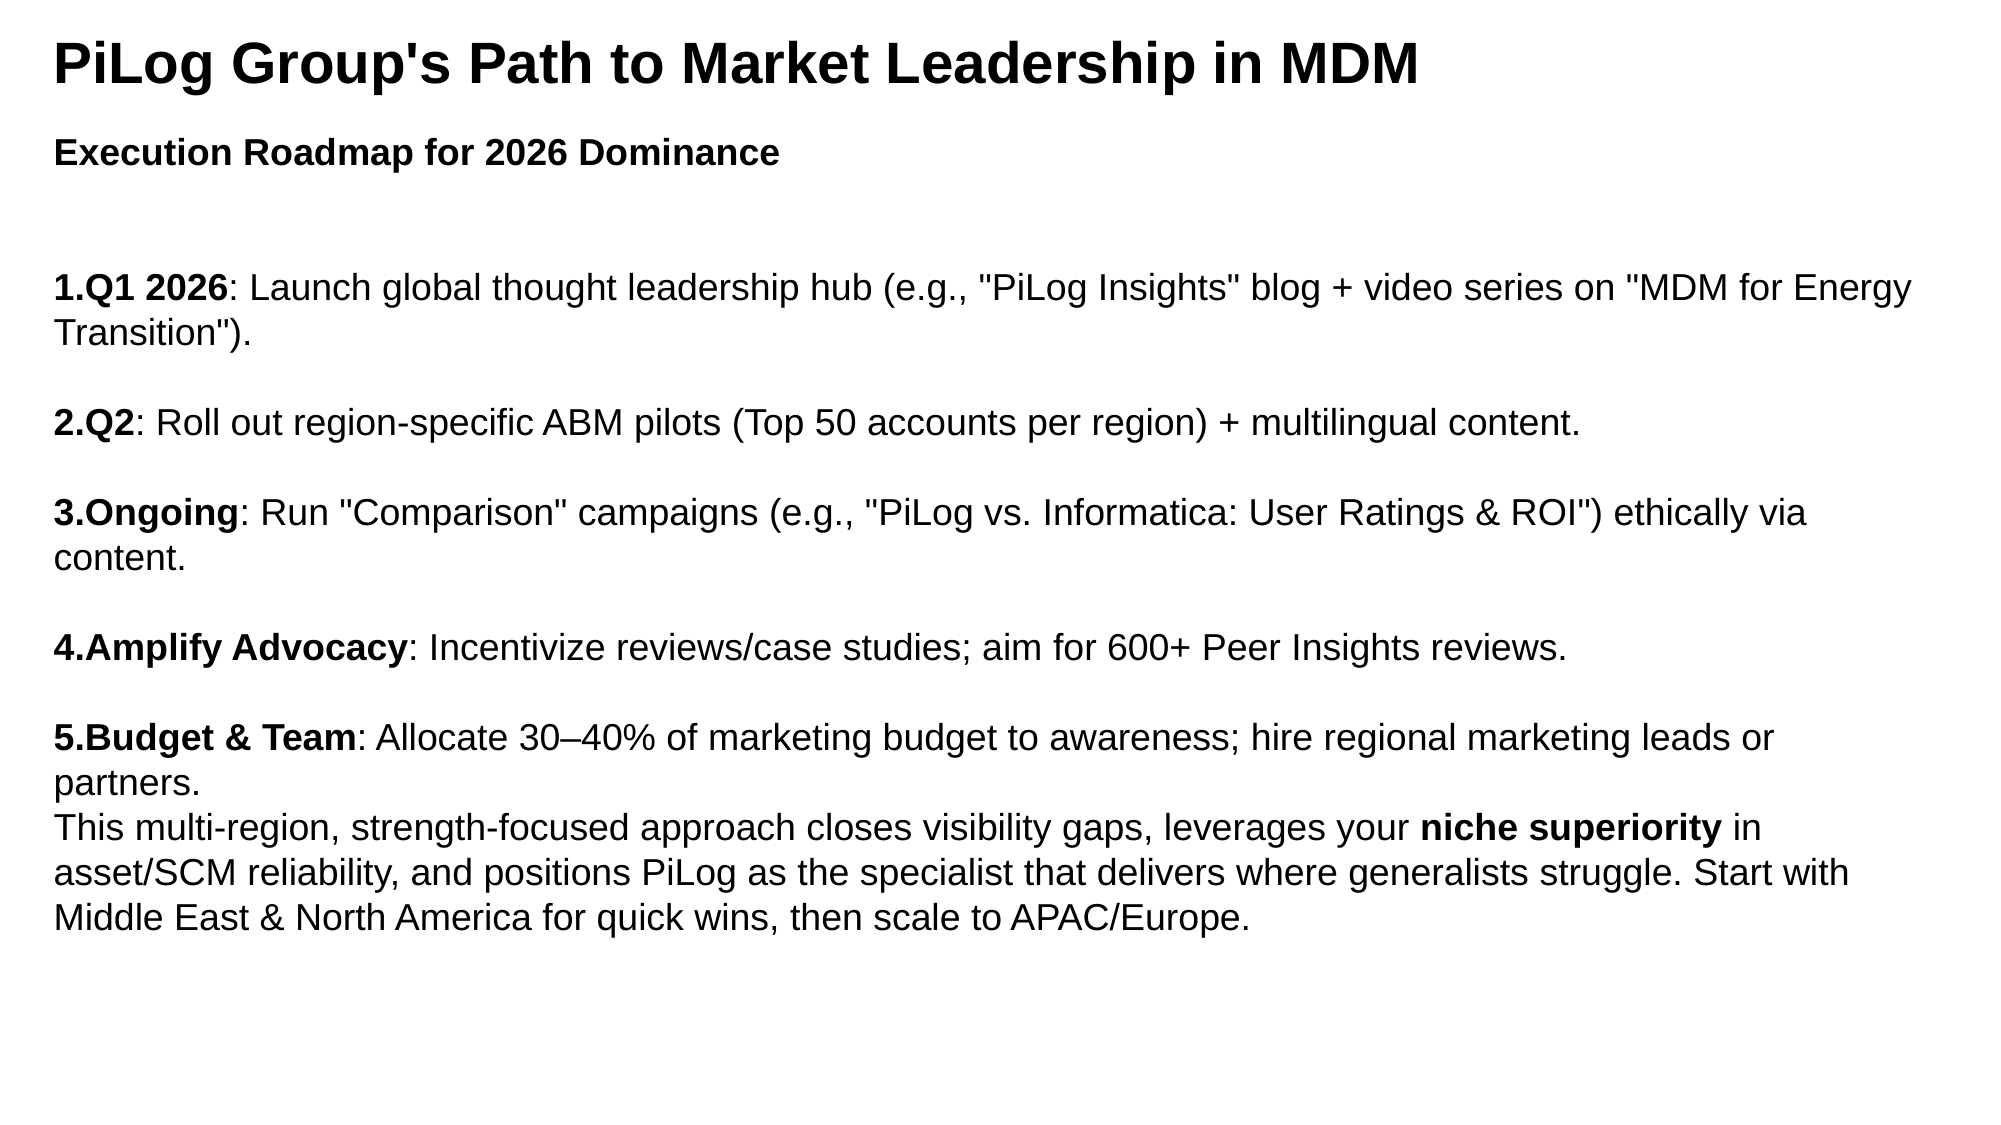

PiLog Group's Path to Market Leadership in MDM
Execution Roadmap for 2026 Dominance

Q1 2026: Launch global thought leadership hub (e.g., "PiLog Insights" blog + video series on "MDM for Energy Transition").

Q2: Roll out region-specific ABM pilots (Top 50 accounts per region) + multilingual content.

Ongoing: Run "Comparison" campaigns (e.g., "PiLog vs. Informatica: User Ratings & ROI") ethically via content.

Amplify Advocacy: Incentivize reviews/case studies; aim for 600+ Peer Insights reviews.

Budget & Team: Allocate 30–40% of marketing budget to awareness; hire regional marketing leads or partners.
This multi-region, strength-focused approach closes visibility gaps, leverages your niche superiority in asset/SCM reliability, and positions PiLog as the specialist that delivers where generalists struggle. Start with Middle East & North America for quick wins, then scale to APAC/Europe.